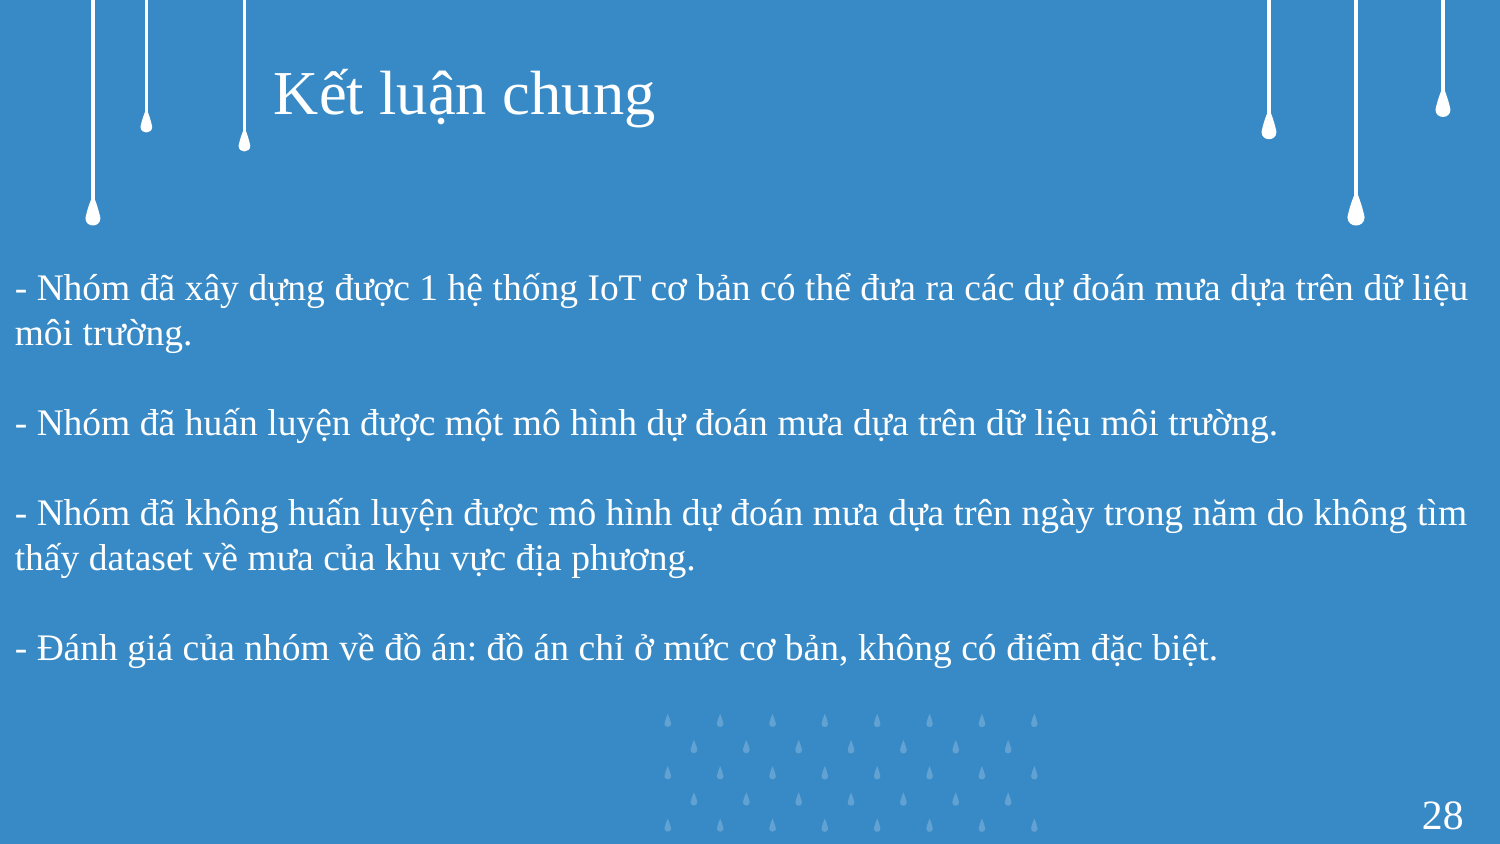

# Kết luận chung
- Nhóm đã xây dựng được 1 hệ thống IoT cơ bản có thể đưa ra các dự đoán mưa dựa trên dữ liệu môi trường.

- Nhóm đã huấn luyện được một mô hình dự đoán mưa dựa trên dữ liệu môi trường.

- Nhóm đã không huấn luyện được mô hình dự đoán mưa dựa trên ngày trong năm do không tìm thấy dataset về mưa của khu vực địa phương.

- Đánh giá của nhóm về đồ án: đồ án chỉ ở mức cơ bản, không có điểm đặc biệt.
28